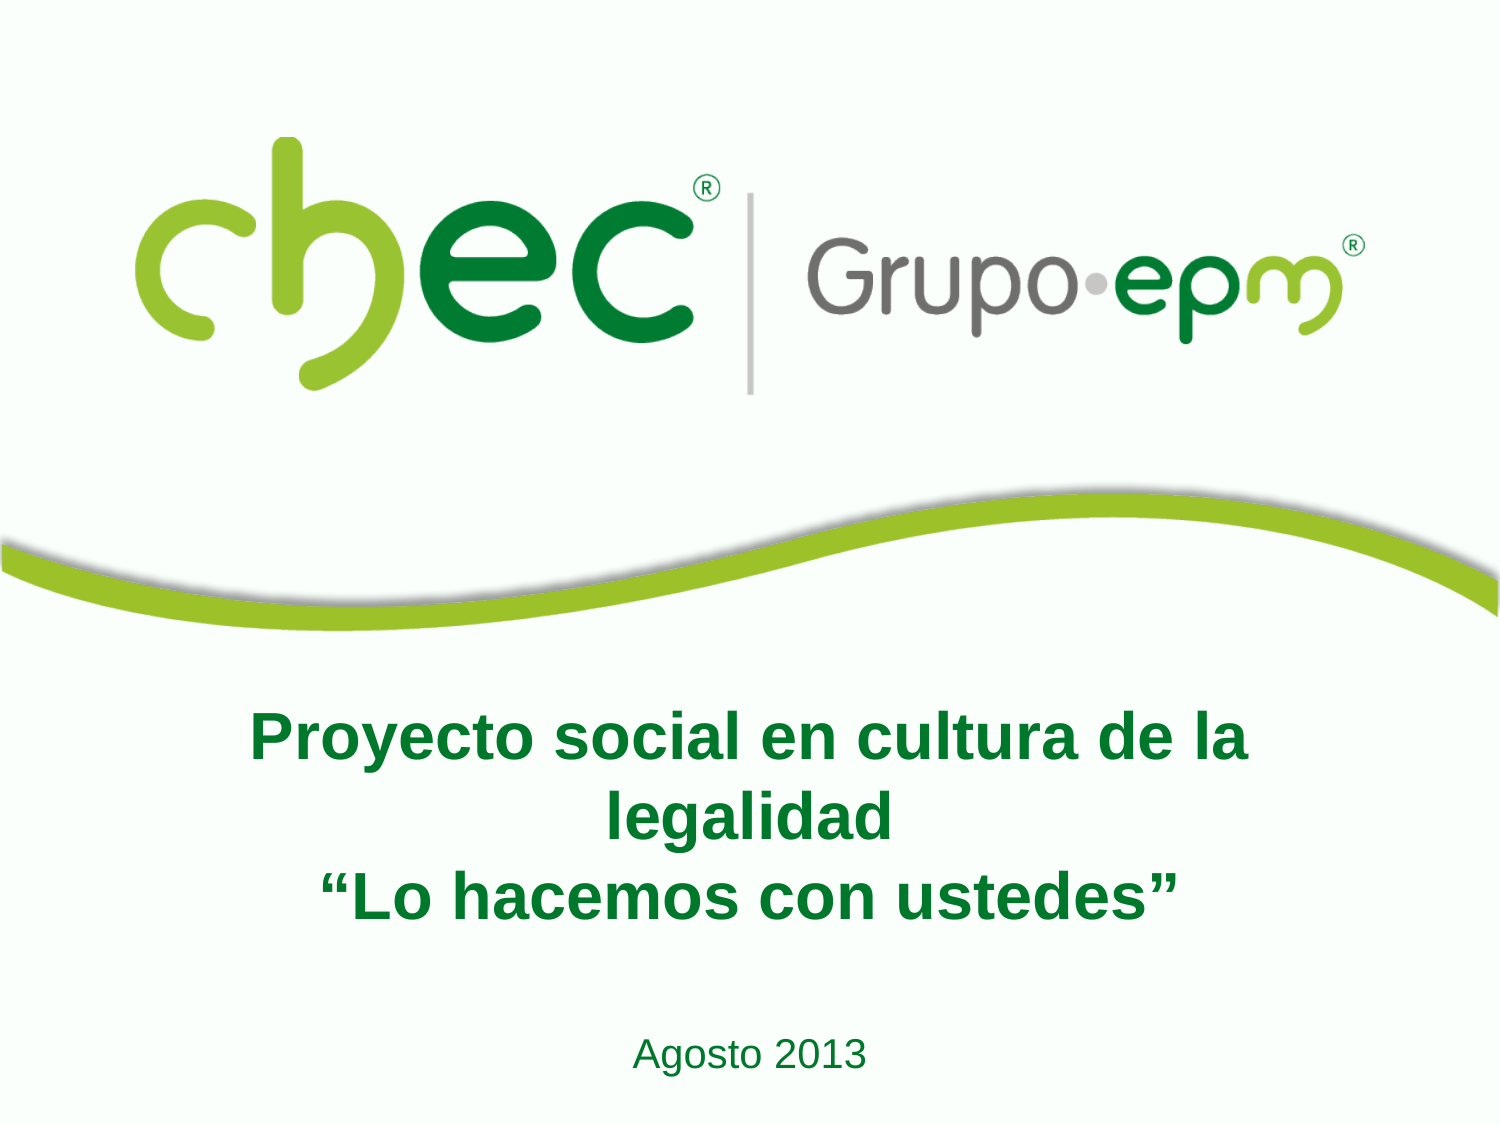

Proyecto social en cultura de la legalidad
“Lo hacemos con ustedes”
Agosto 2013